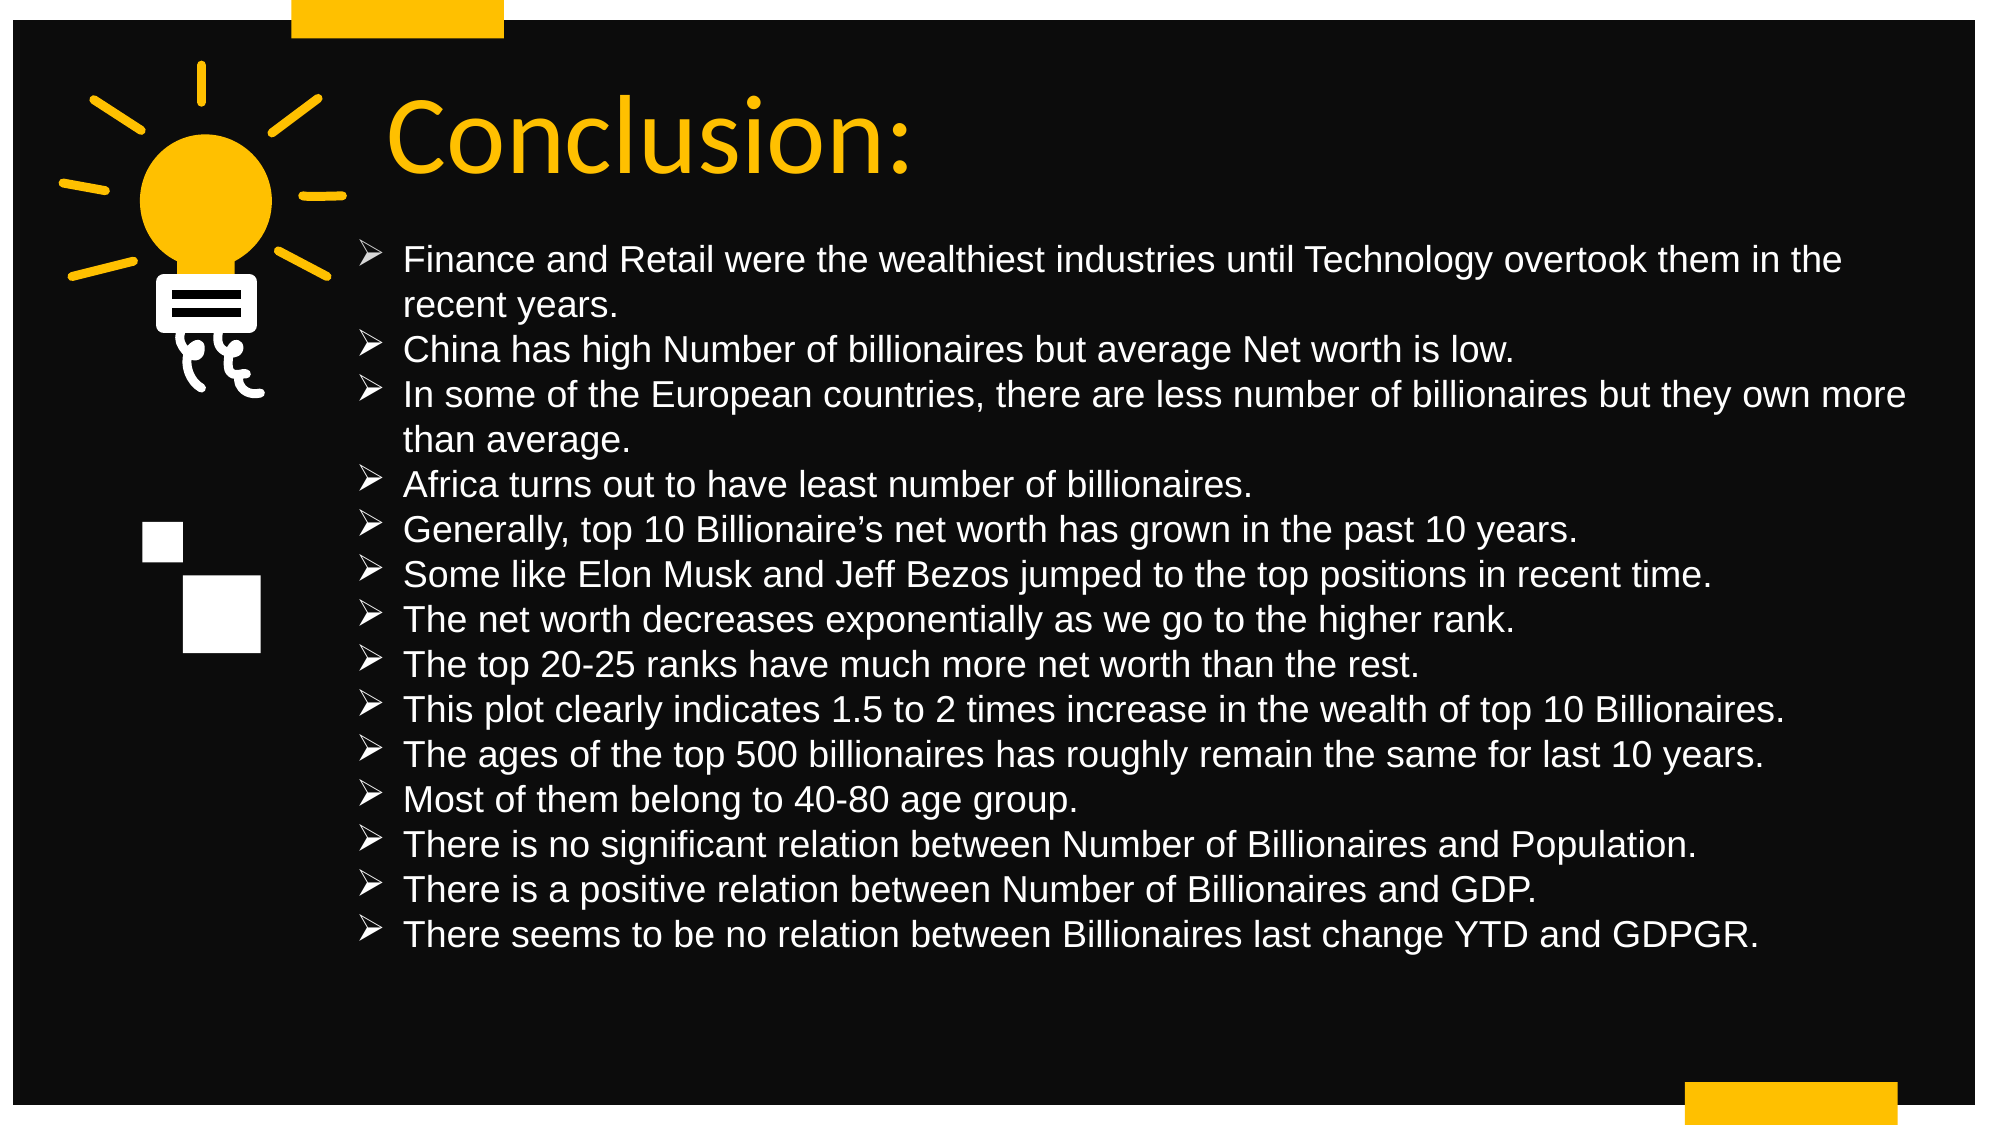

Conclusion:
Finance and Retail were the wealthiest industries until Technology overtook them in the recent years.
China has high Number of billionaires but average Net worth is low.
In some of the European countries, there are less number of billionaires but they own more than average.
Africa turns out to have least number of billionaires.
Generally, top 10 Billionaire’s net worth has grown in the past 10 years.
Some like Elon Musk and Jeff Bezos jumped to the top positions in recent time.
The net worth decreases exponentially as we go to the higher rank.
The top 20-25 ranks have much more net worth than the rest.
This plot clearly indicates 1.5 to 2 times increase in the wealth of top 10 Billionaires.
The ages of the top 500 billionaires has roughly remain the same for last 10 years.
Most of them belong to 40-80 age group.
There is no significant relation between Number of Billionaires and Population.
There is a positive relation between Number of Billionaires and GDP.
There seems to be no relation between Billionaires last change YTD and GDPGR.